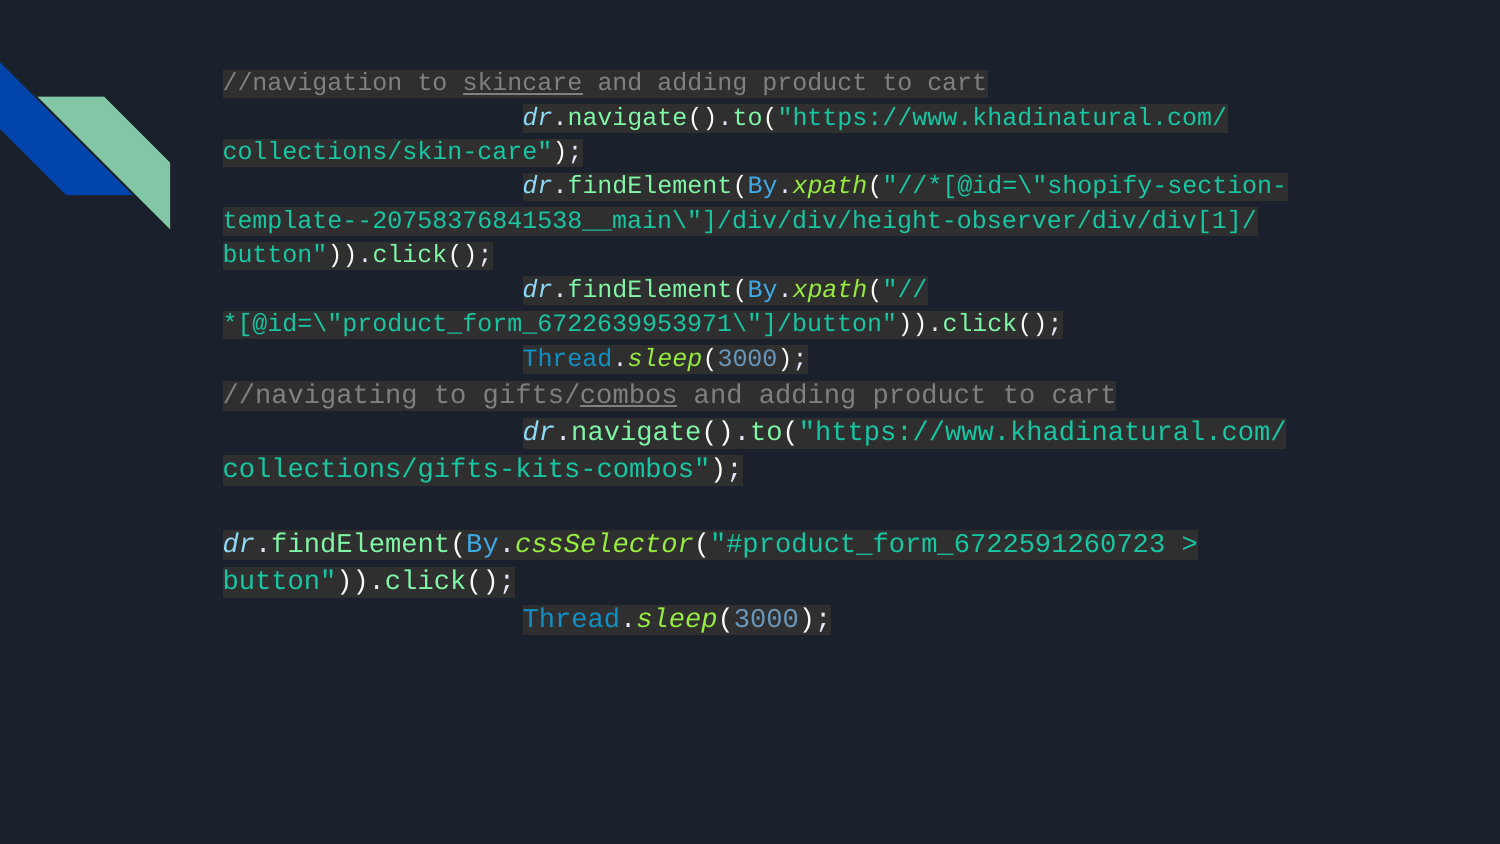

//navigation to skincare and adding product to cart
		dr.navigate().to("https://www.khadinatural.com/collections/skin-care");
		dr.findElement(By.xpath("//*[@id=\"shopify-section-template--20758376841538__main\"]/div/div/height-observer/div/div[1]/button")).click();
		dr.findElement(By.xpath("//*[@id=\"product_form_6722639953971\"]/button")).click();
		Thread.sleep(3000);
//navigating to gifts/combos and adding product to cart
		dr.navigate().to("https://www.khadinatural.com/collections/gifts-kits-combos");
		dr.findElement(By.cssSelector("#product_form_6722591260723 > button")).click();
		Thread.sleep(3000);